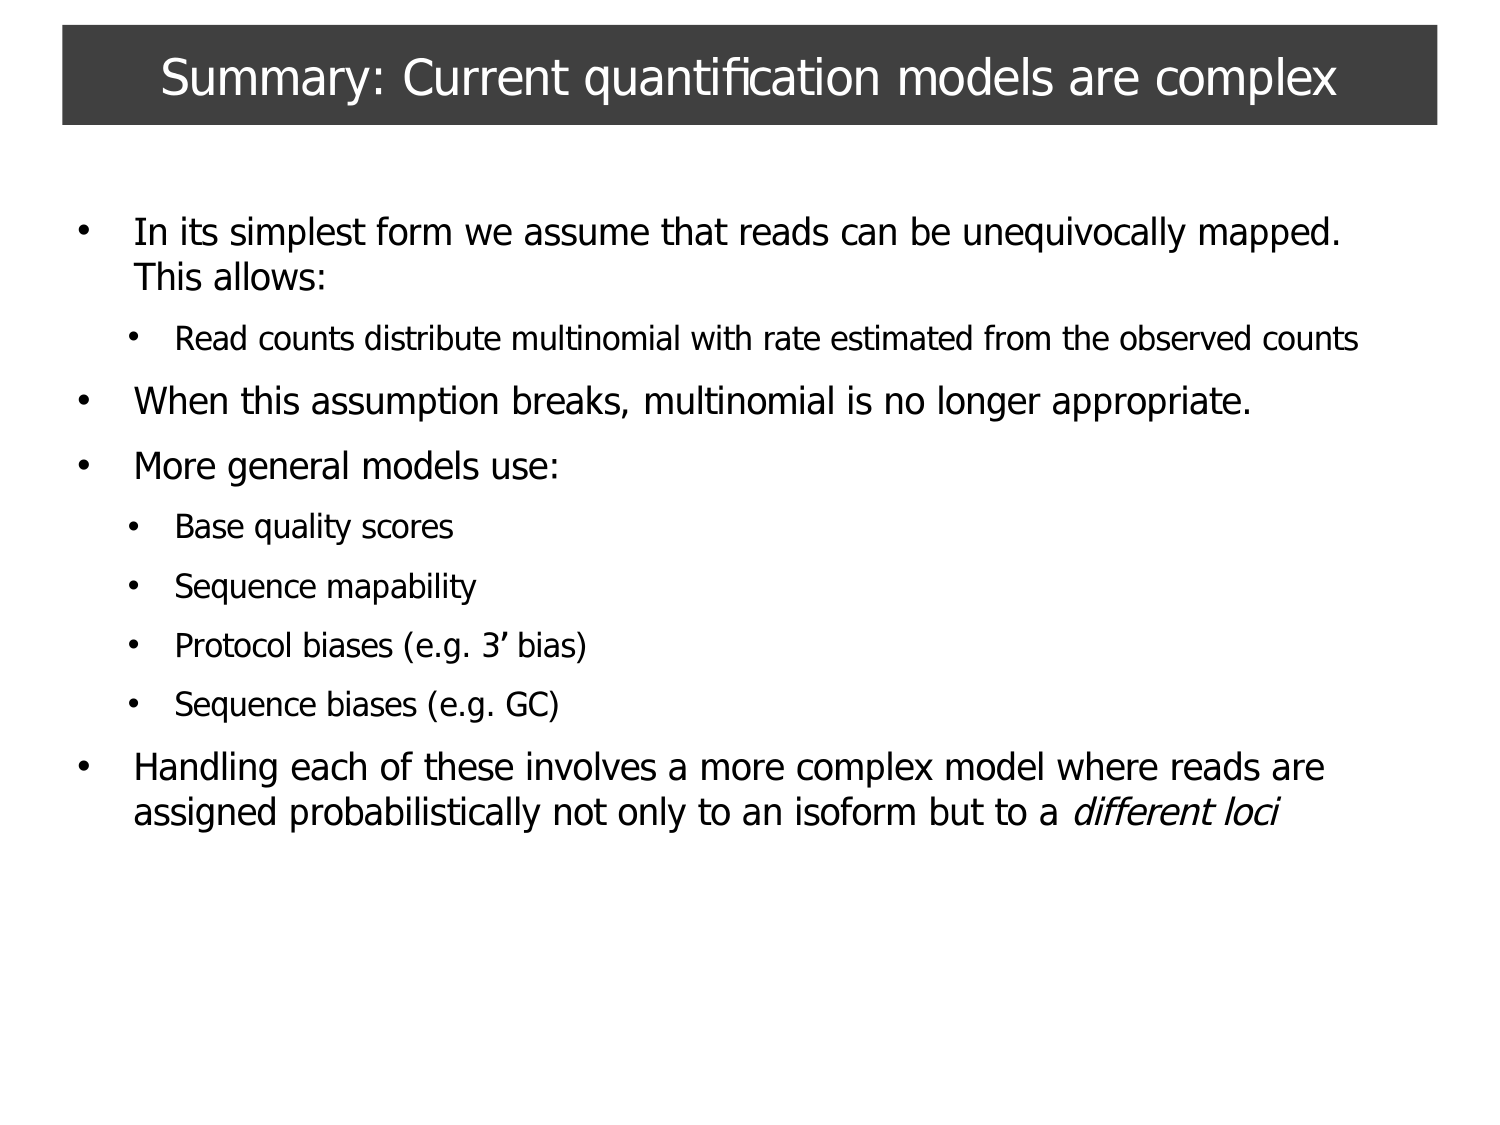

# Summary: Current quantification models are complex
In its simplest form we assume that reads can be unequivocally mapped. This allows:
Read counts distribute multinomial with rate estimated from the observed counts
When this assumption breaks, multinomial is no longer appropriate.
More general models use:
Base quality scores
Sequence mapability
Protocol biases (e.g. 3’ bias)
Sequence biases (e.g. GC)
Handling each of these involves a more complex model where reads are assigned probabilistically not only to an isoform but to a different loci